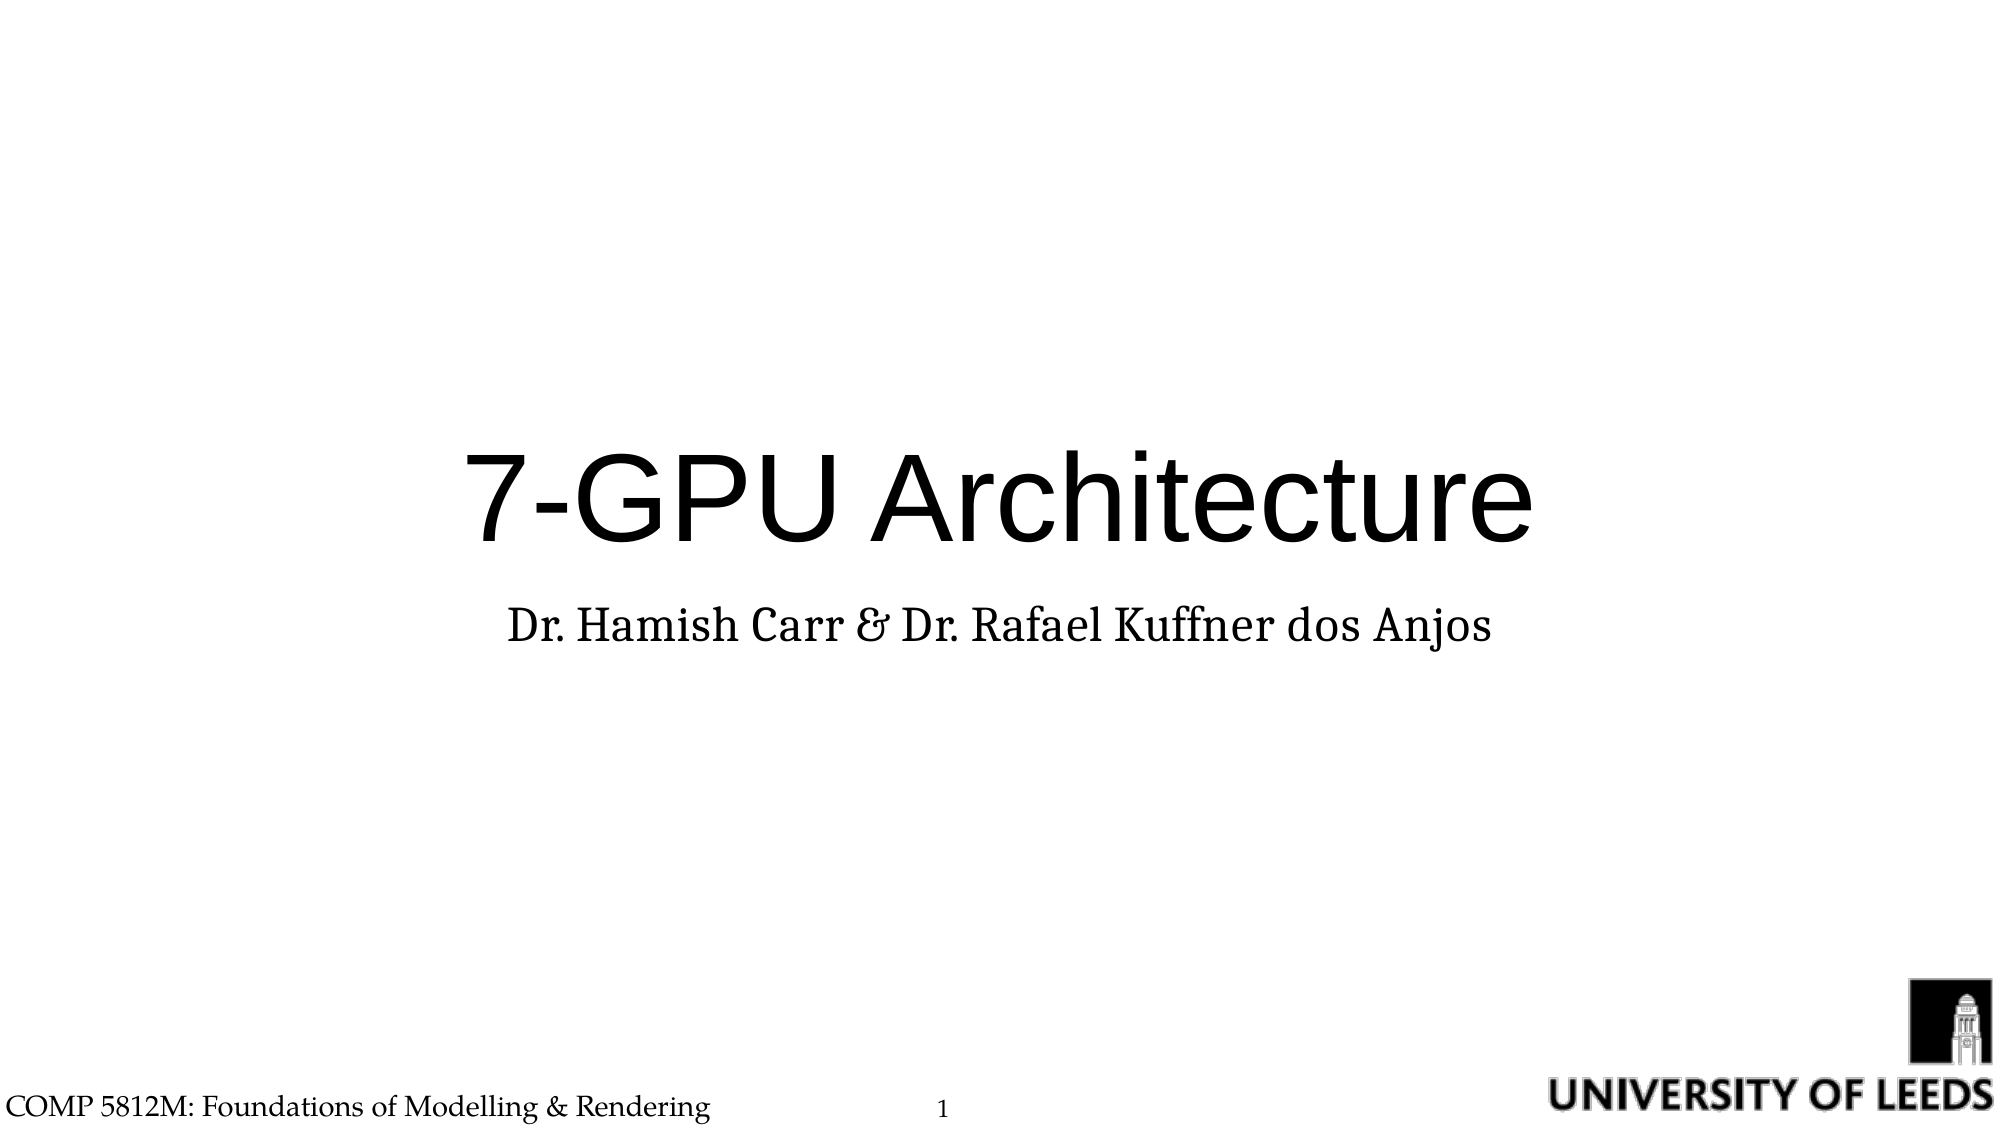

# 7-GPU Architecture
Dr. Hamish Carr & Dr. Rafael Kuffner dos Anjos